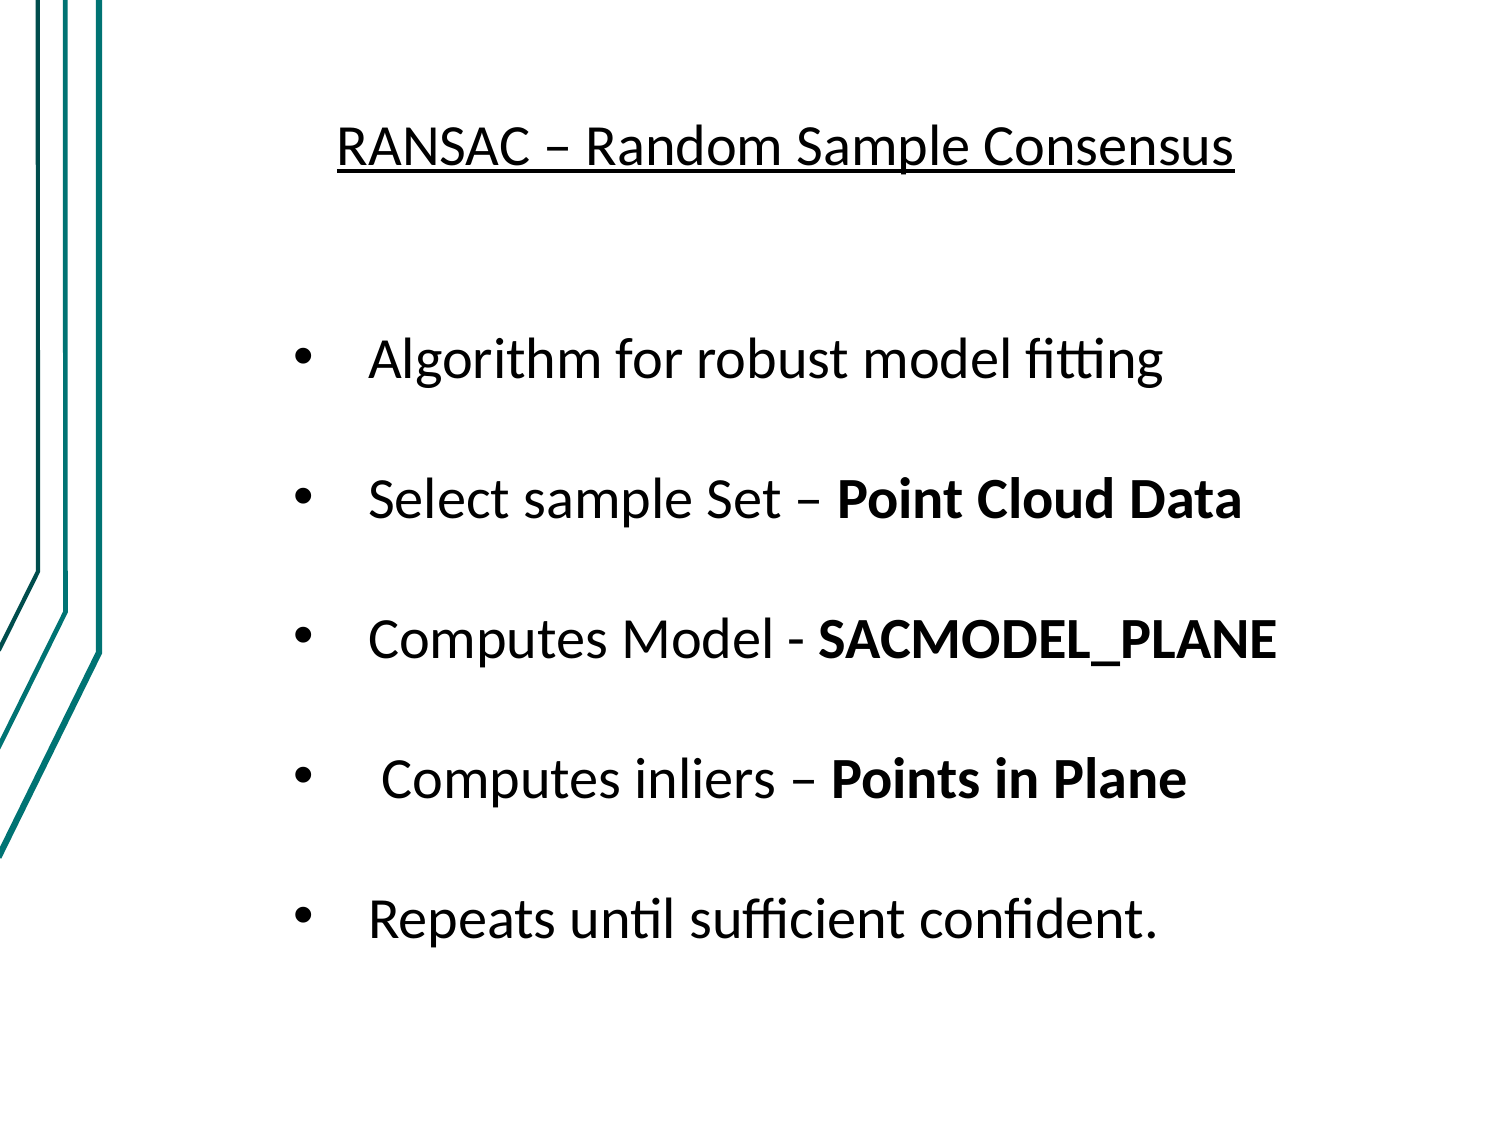

RANSAC – Random Sample Consensus
Algorithm for robust model fitting

Select sample Set – Point Cloud Data

Computes Model - SACMODEL_PLANE

 Computes inliers – Points in Plane

Repeats until sufficient confident.